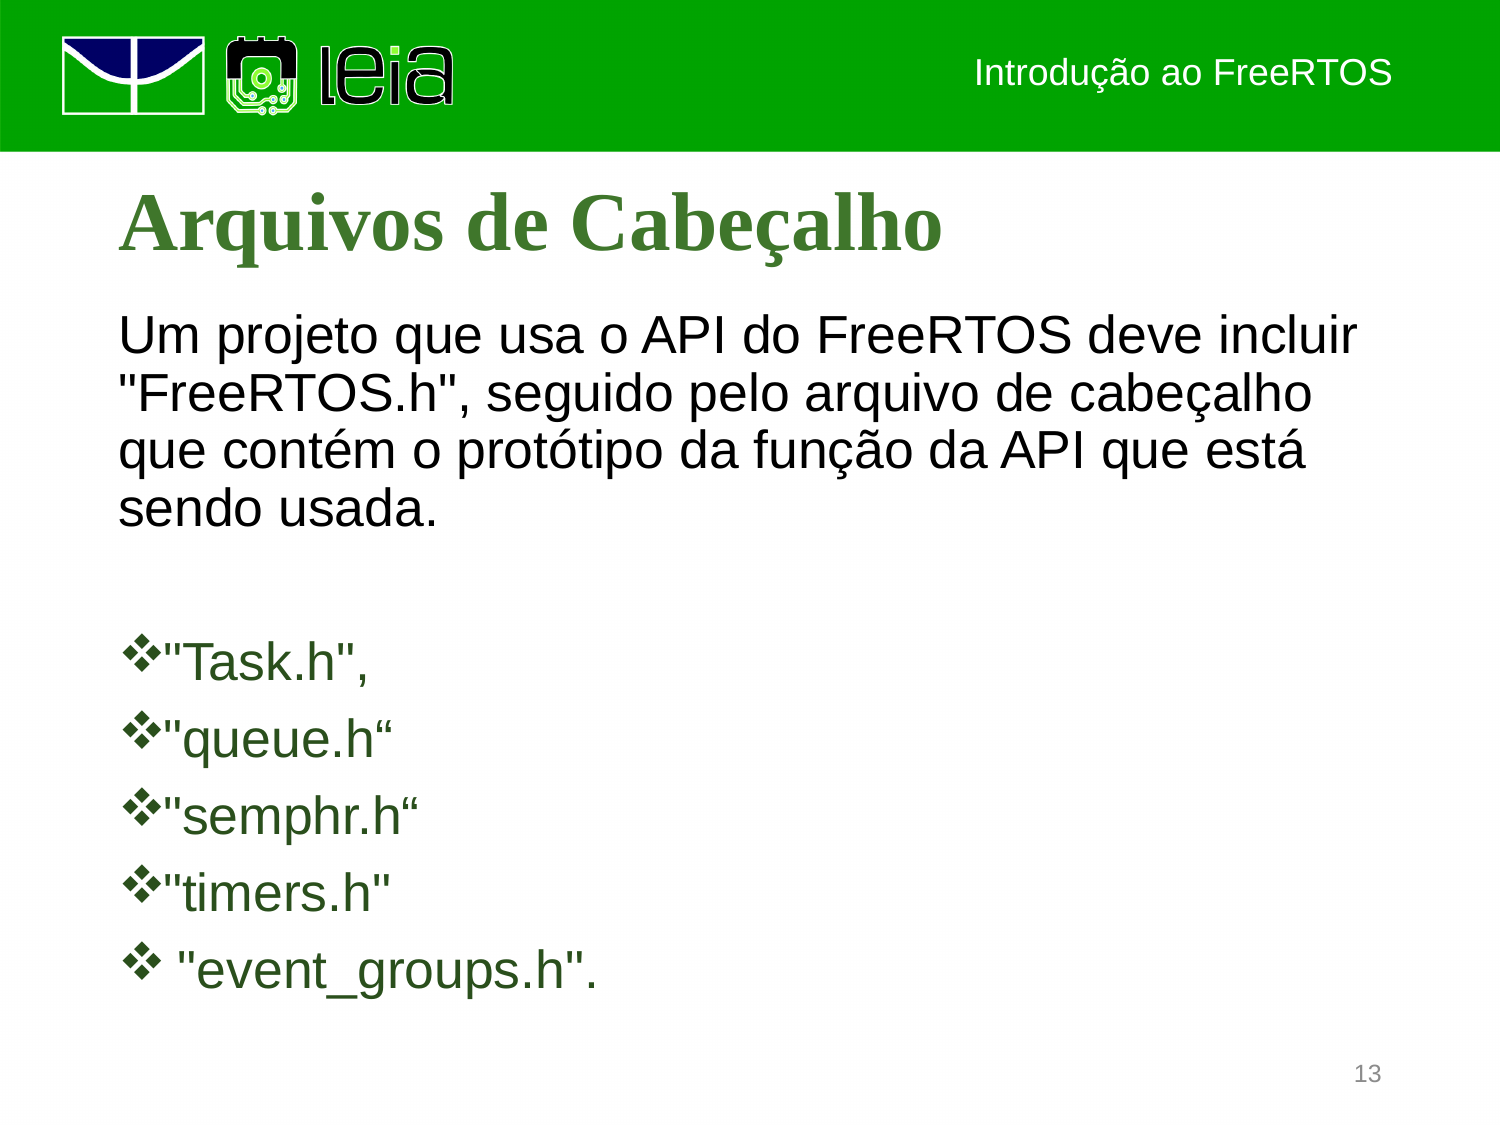

Introdução ao FreeRTOS
# Arquivos de Cabeçalho
Um projeto que usa o API do FreeRTOS deve incluir "FreeRTOS.h", seguido pelo arquivo de cabeçalho que contém o protótipo da função da API que está sendo usada.

"Task.h",
"queue.h“
"semphr.h“
"timers.h"
 "event_groups.h".
13